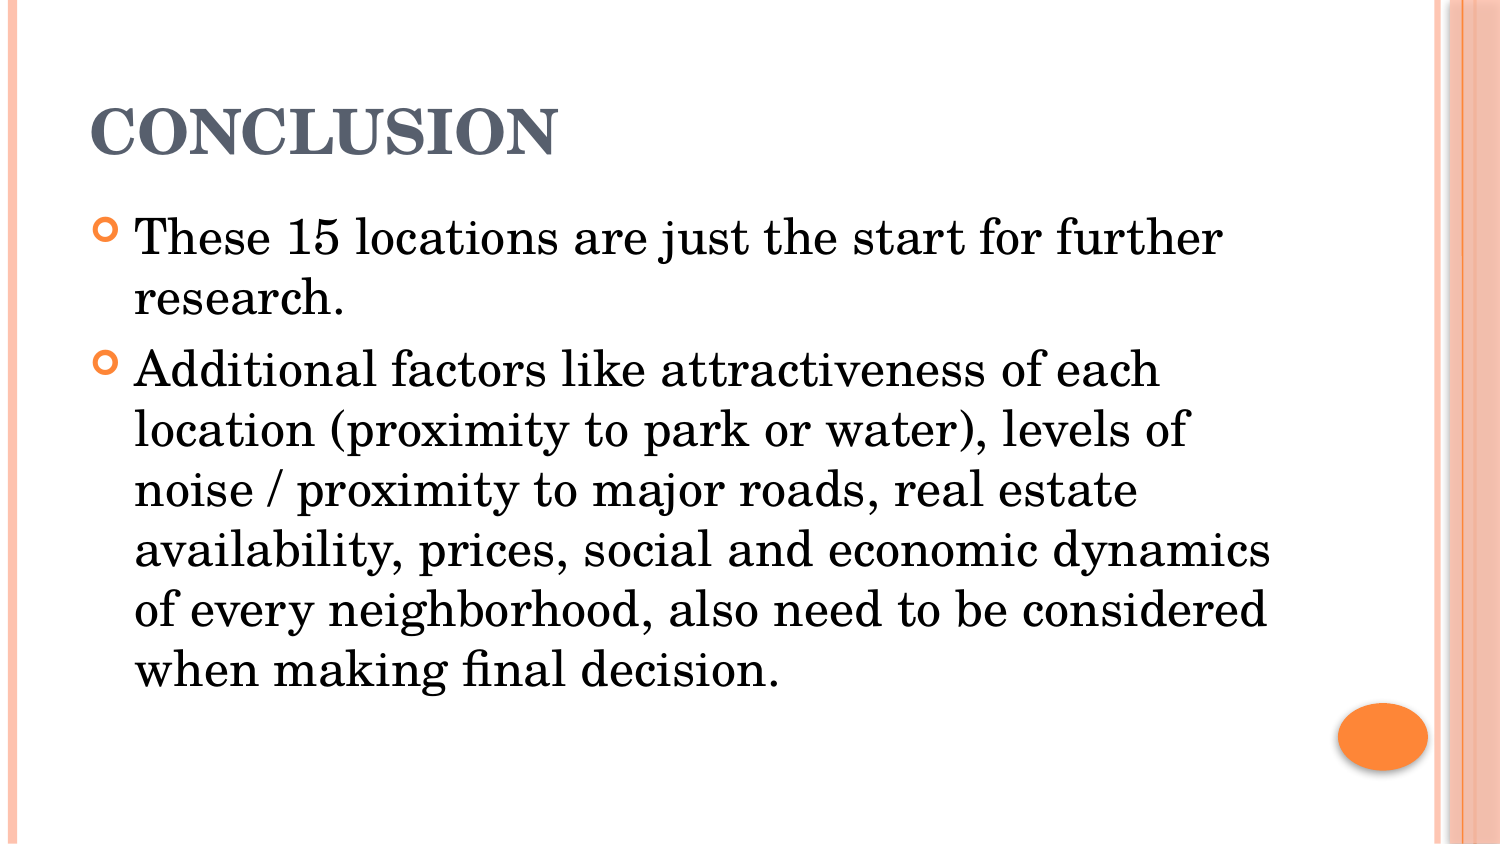

# Conclusion
These 15 locations are just the start for further research.
Additional factors like attractiveness of each location (proximity to park or water), levels of noise / proximity to major roads, real estate availability, prices, social and economic dynamics of every neighborhood, also need to be considered when making final decision.